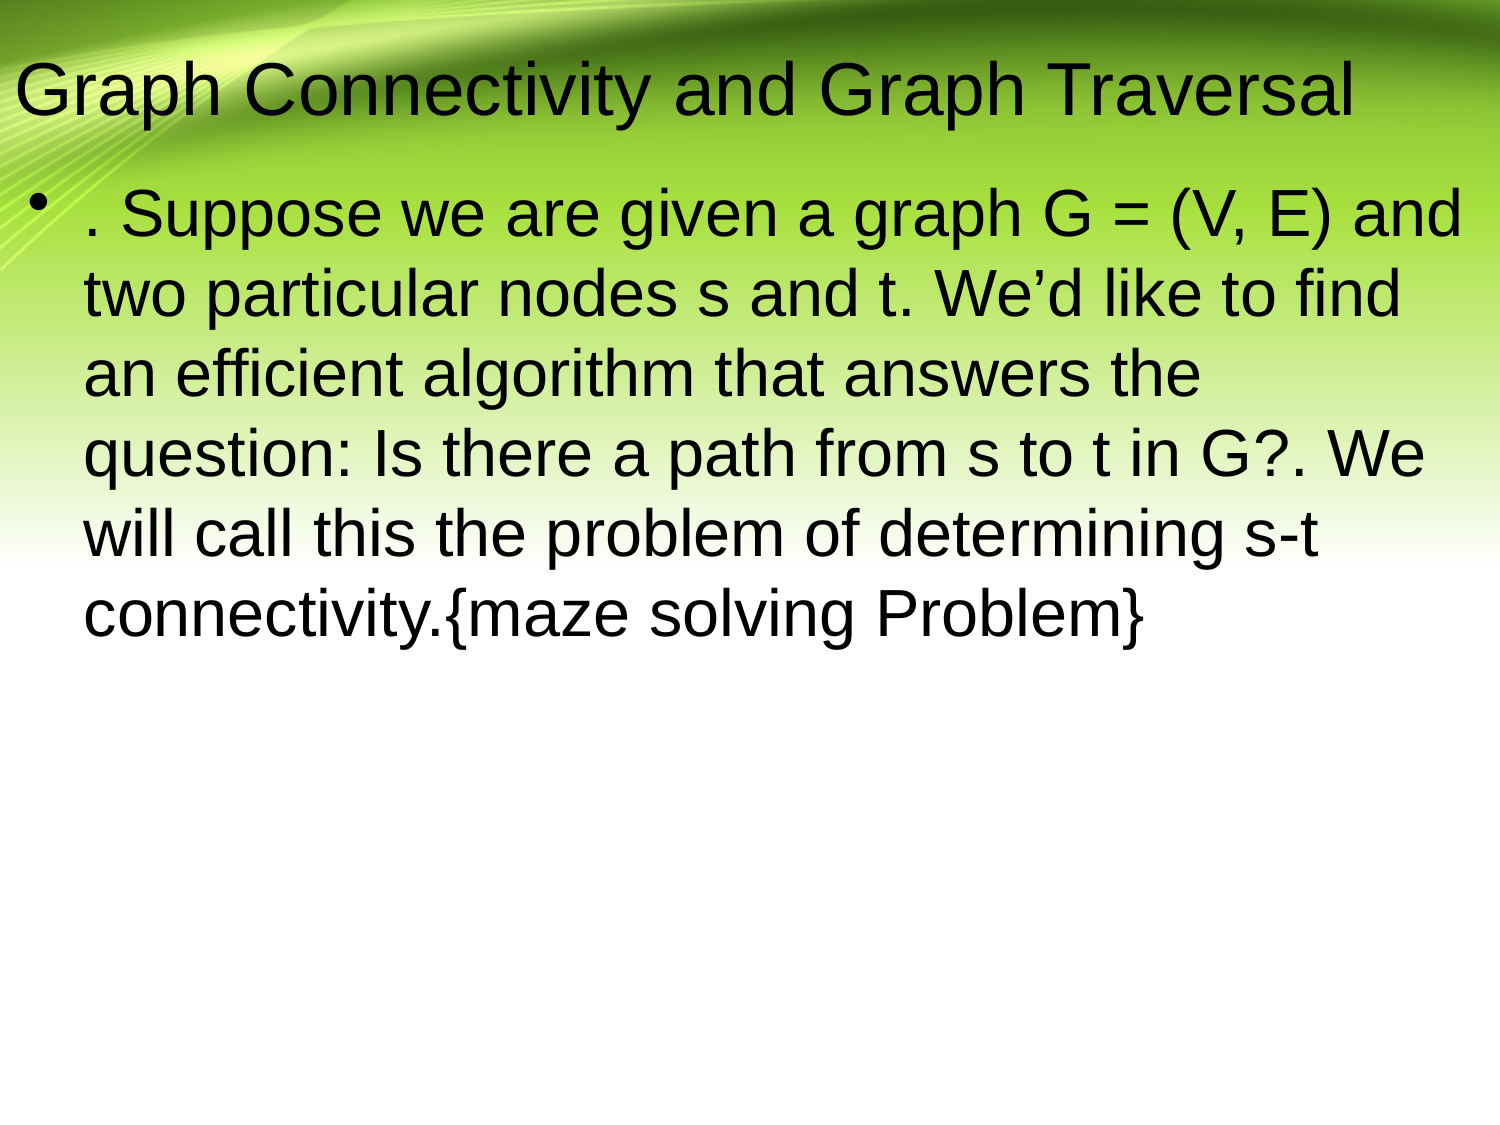

# Graph Connectivity and Graph Traversal
. Suppose we are given a graph G = (V, E) and two particular nodes s and t. We’d like to find an efficient algorithm that answers the question: Is there a path from s to t in G?. We will call this the problem of determining s-t connectivity.{maze solving Problem}